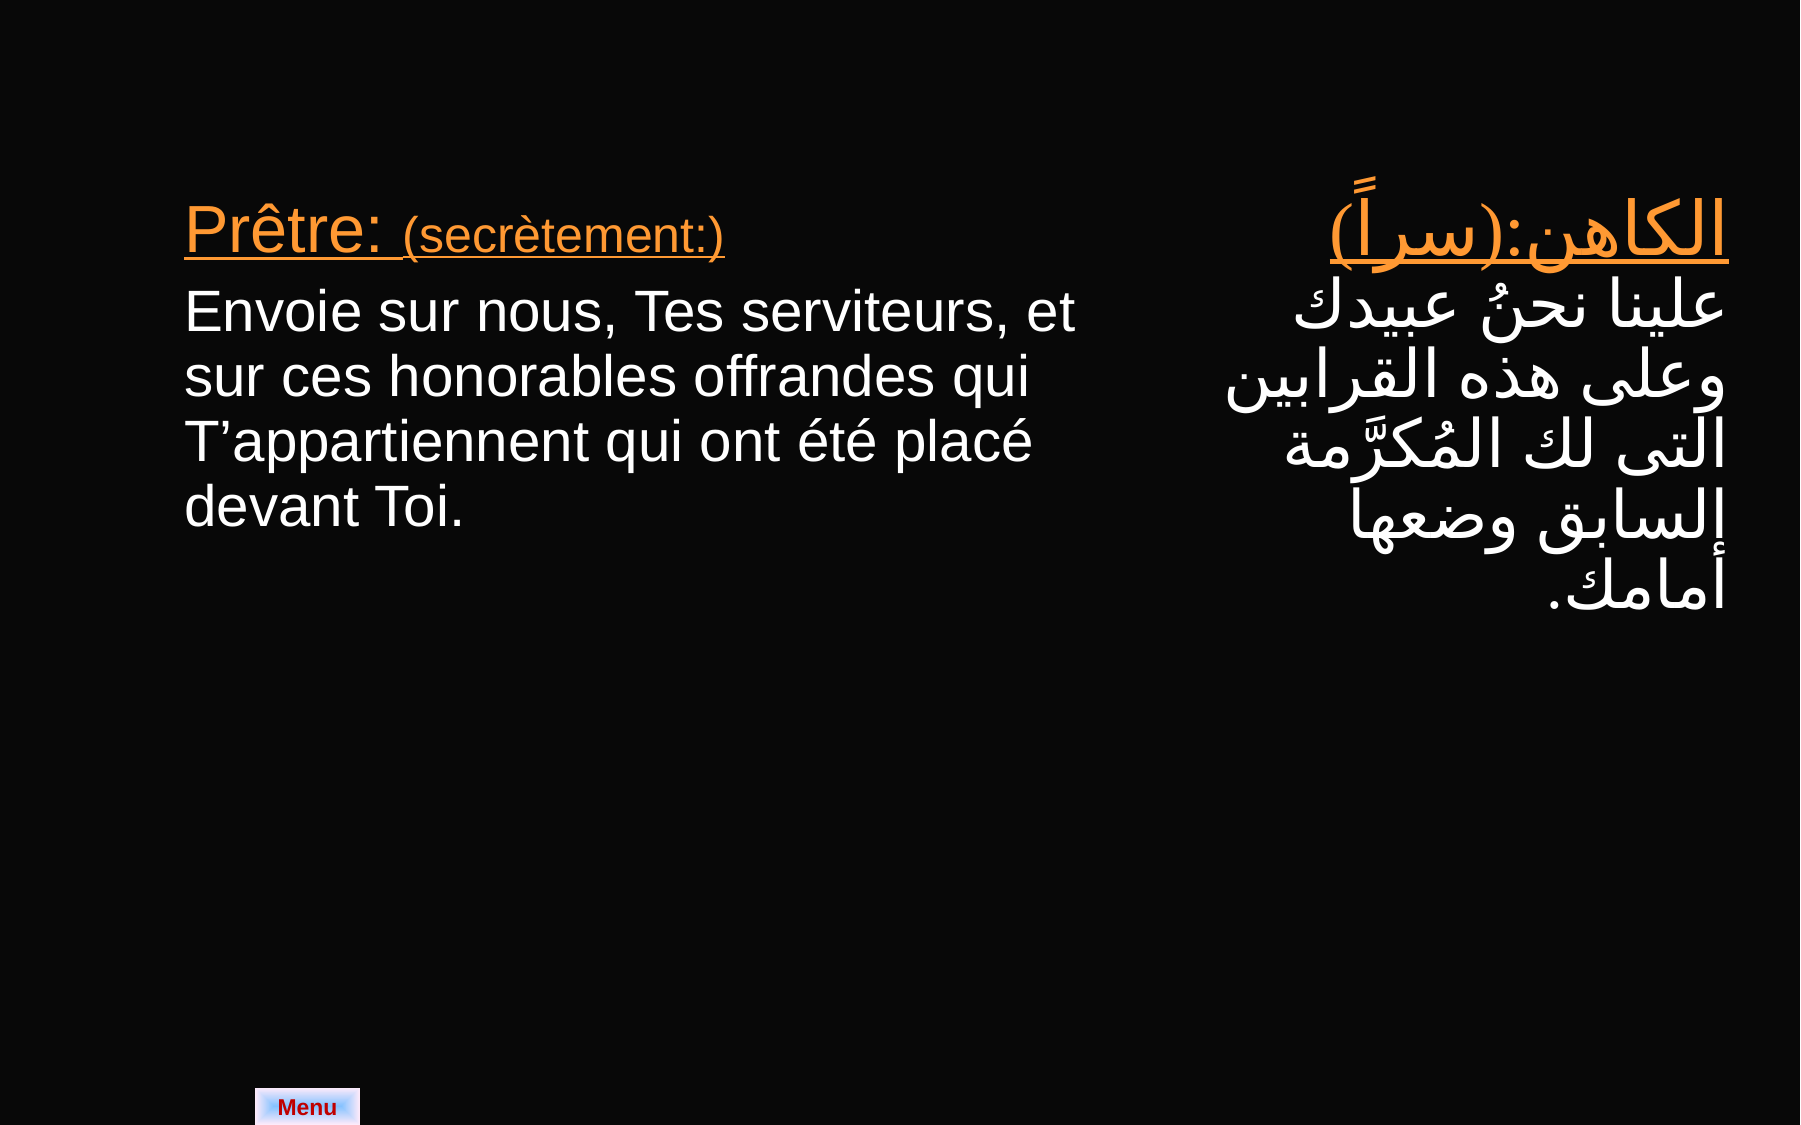

| Prêtre: (secrètement:) Envoie sur nous, Tes serviteurs, et sur ces honorables offrandes qui T’appartiennent qui ont été placé devant Toi. | الكاهن:(سراً) علينا نحنُ عبيدك وعلى هذه القرابين التى لك المُكرَّمة السابق وضعها أمامك. |
| --- | --- |

Menu